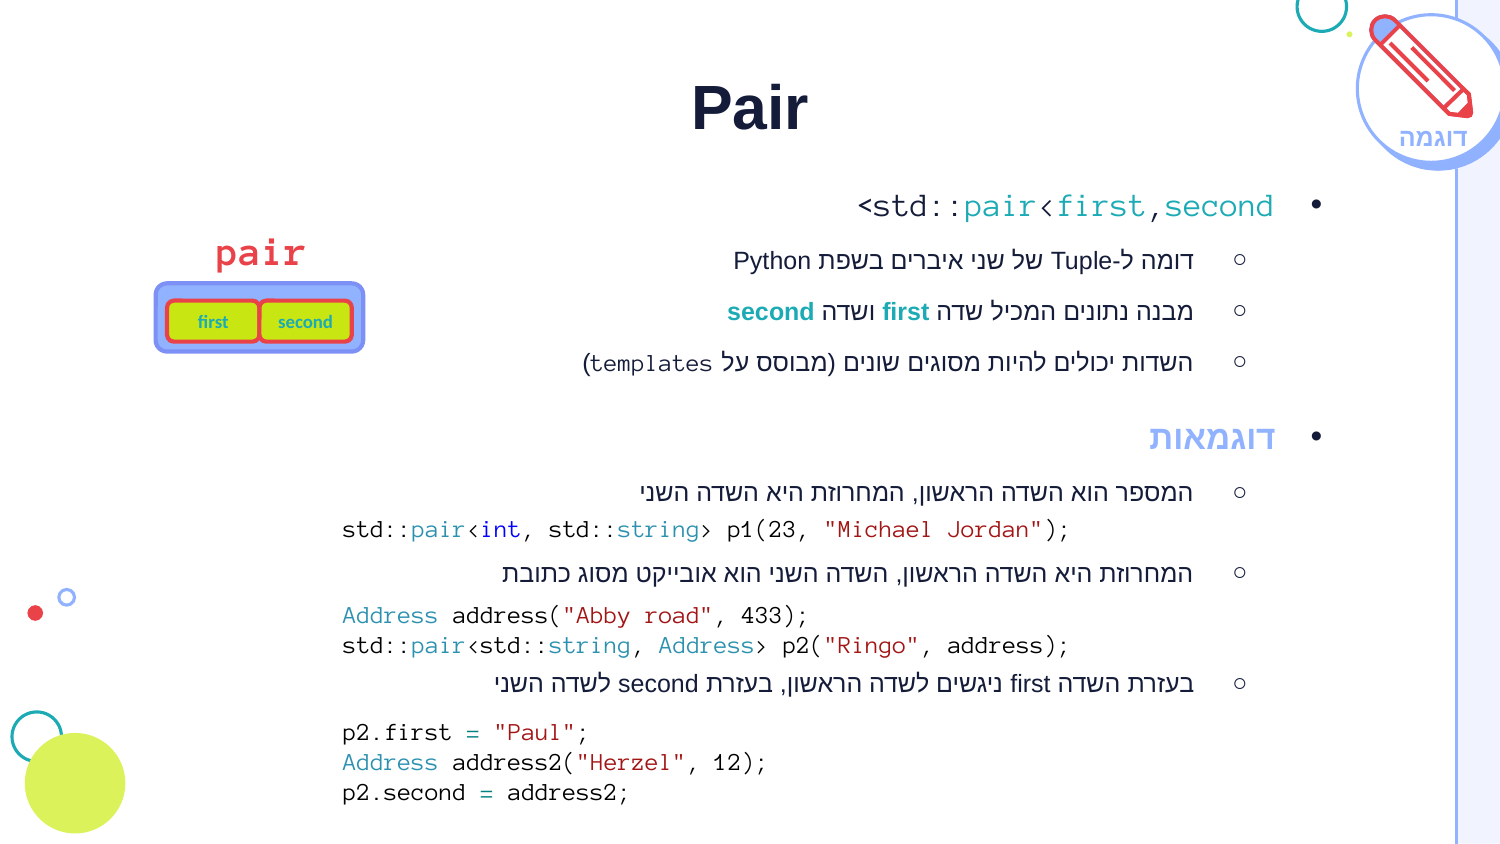

# Pair
דוגמה
std::pair<first,second>
דומה ל-Tuple של שני איברים בשפת Python
מבנה נתונים המכיל שדה first ושדה second
השדות יכולים להיות מסוגים שונים (מבוסס על templates)
דוגמאות
המספר הוא השדה הראשון, המחרוזת היא השדה השני
המחרוזת היא השדה הראשון, השדה השני הוא אובייקט מסוג כתובת
בעזרת השדה first ניגשים לשדה הראשון, בעזרת second לשדה השני
pair

first
second
std::pair<int, std::string> p1(23, "Michael Jordan");
Address address("Abby road", 433);
std::pair<std::string, Address> p2("Ringo", address);
p2.first = "Paul";
Address address2("Herzel", 12);
p2.second = address2;